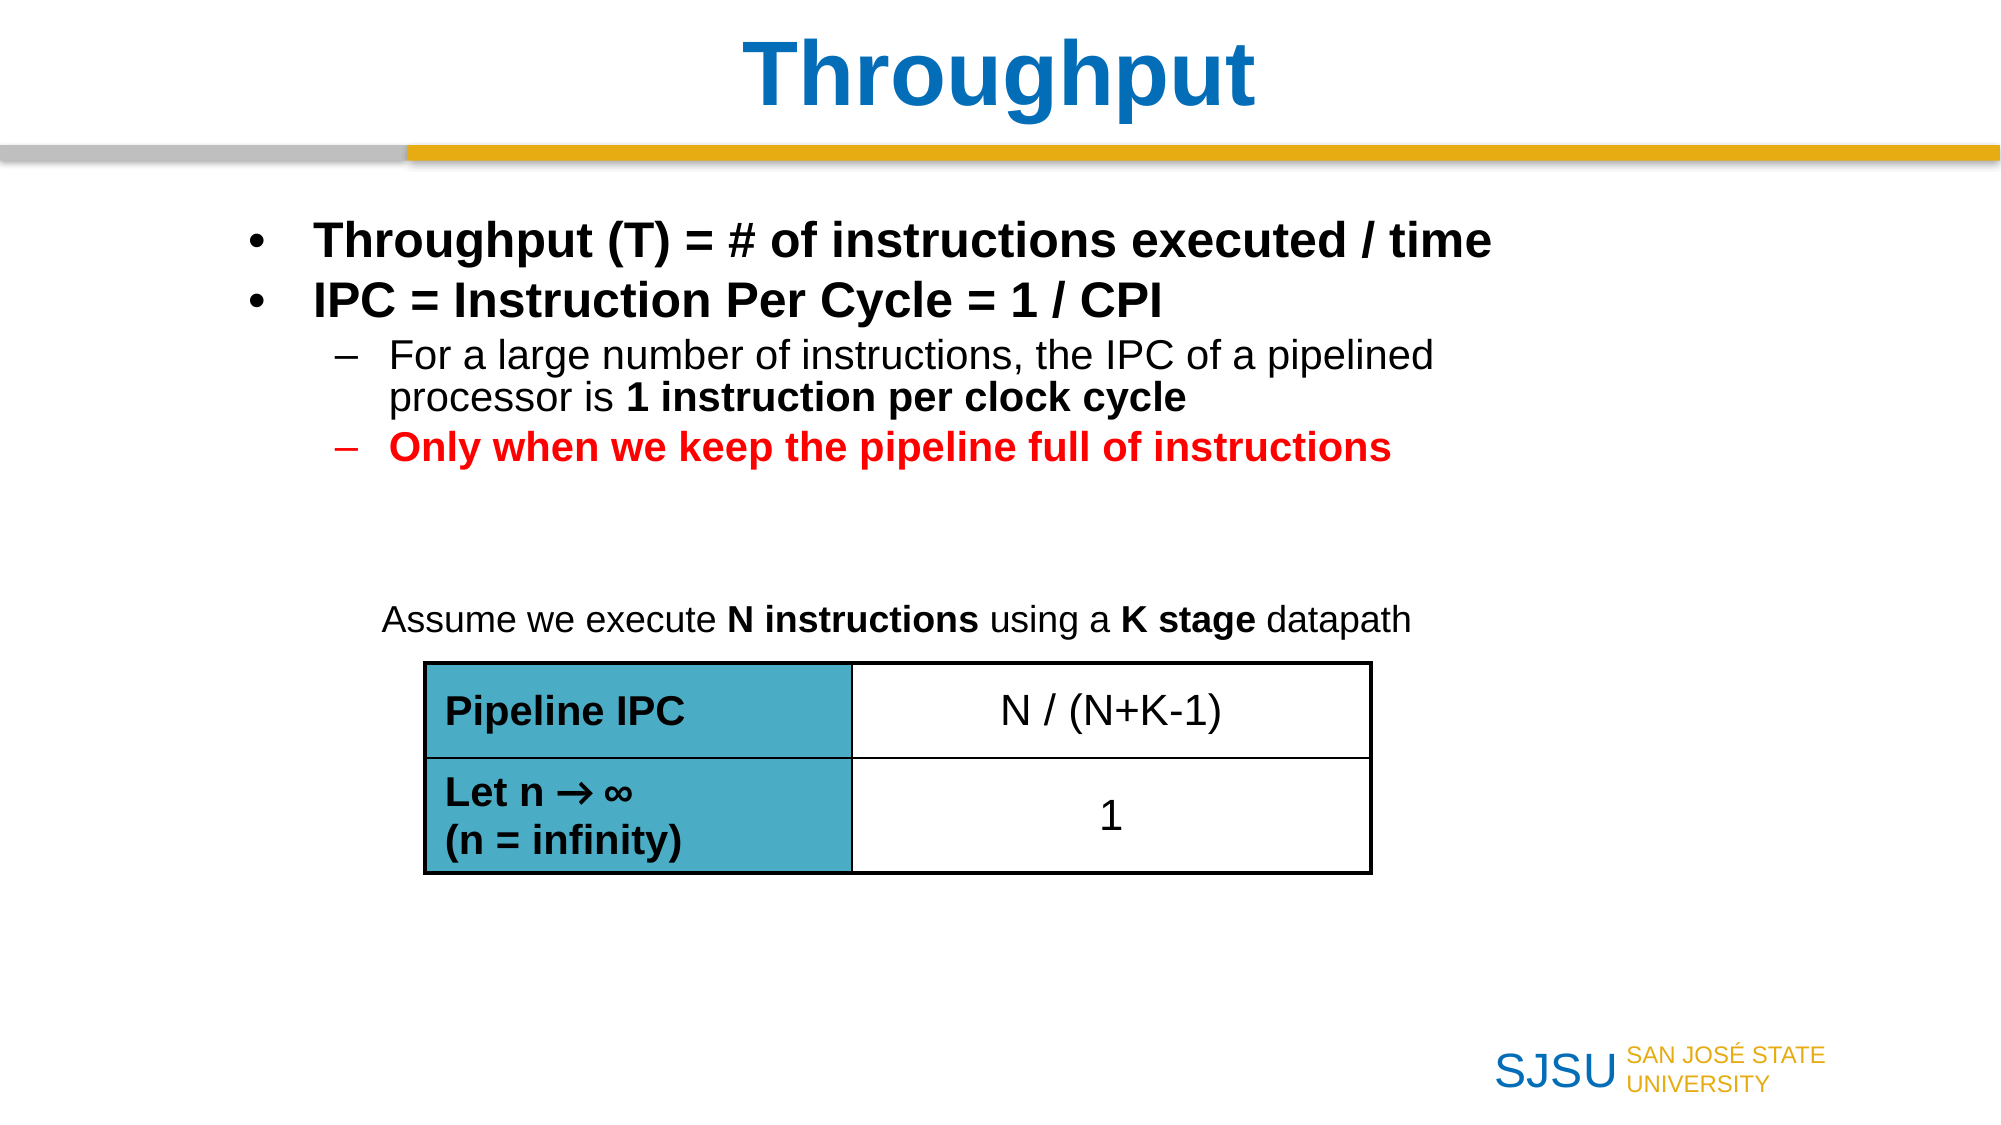

# Throughput
Throughput (T) = # of instructions executed / time
IPC = Instruction Per Cycle = 1 / CPI
For a large number of instructions, the IPC of a pipelined processor is 1 instruction per clock cycle
Only when we keep the pipeline full of instructions

Assume we execute N instructions using a K stage datapath
| Pipeline IPC | N / (N+K-1) |
| --- | --- |
| Let n → ∞ (n = infinity) | 1 |